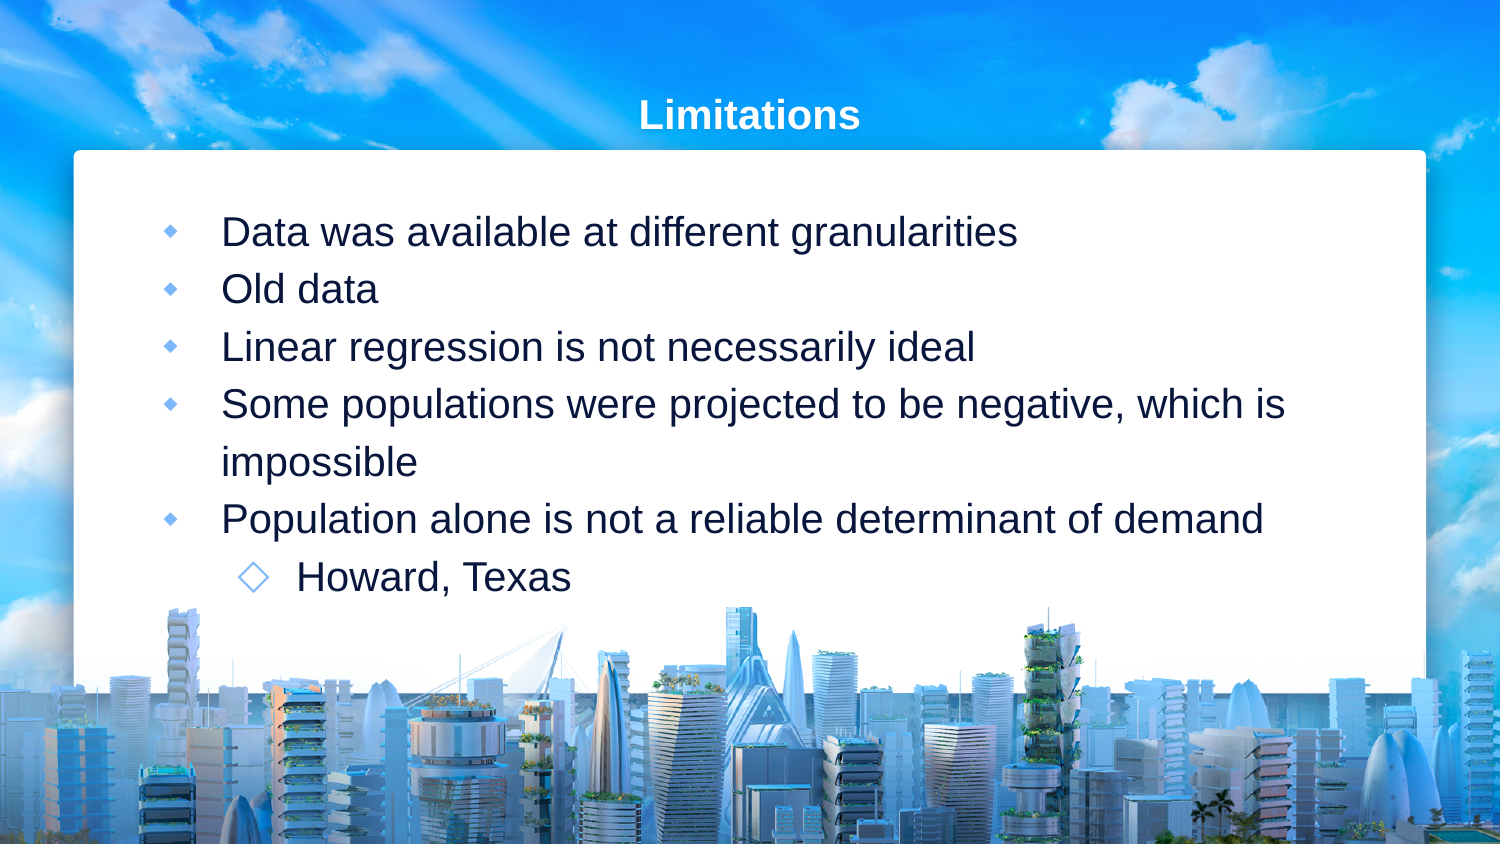

# Limitations
Data was available at different granularities
Old data
Linear regression is not necessarily ideal
Some populations were projected to be negative, which is impossible
Population alone is not a reliable determinant of demand
Howard, Texas